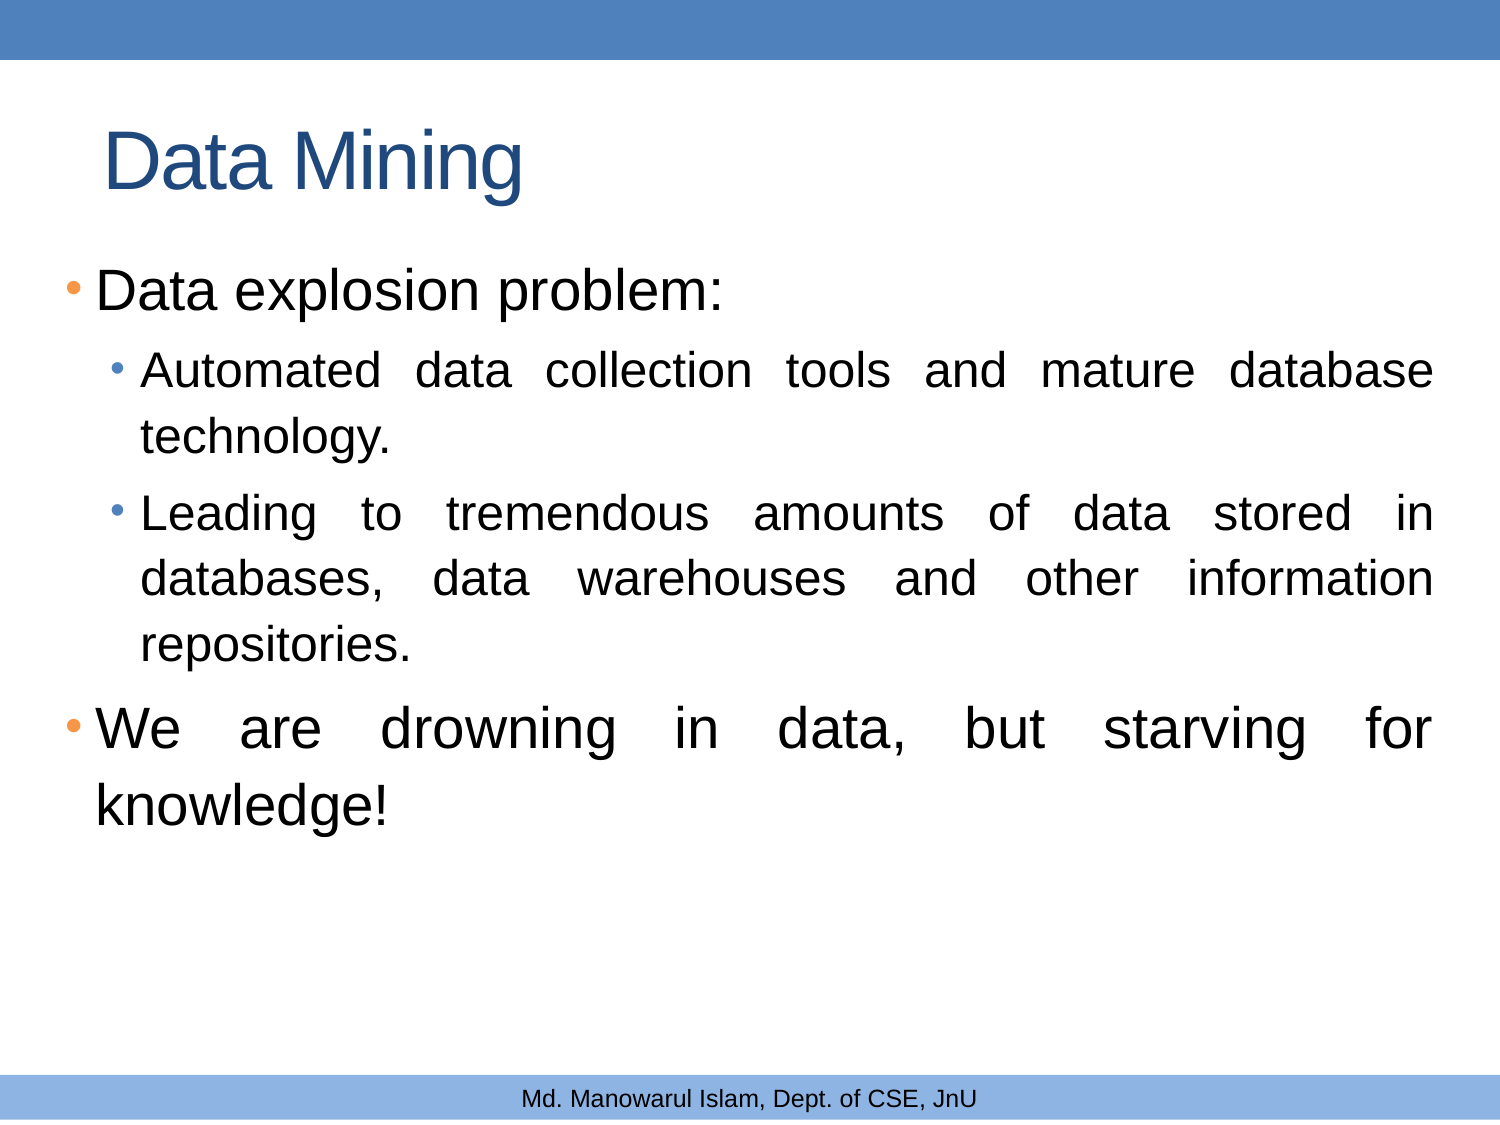

# Data Mining
Data explosion problem:
Automated data collection tools and mature database technology.
Leading to tremendous amounts of data stored in databases, data warehouses and other information repositories.
We are drowning in data, but starving for knowledge!